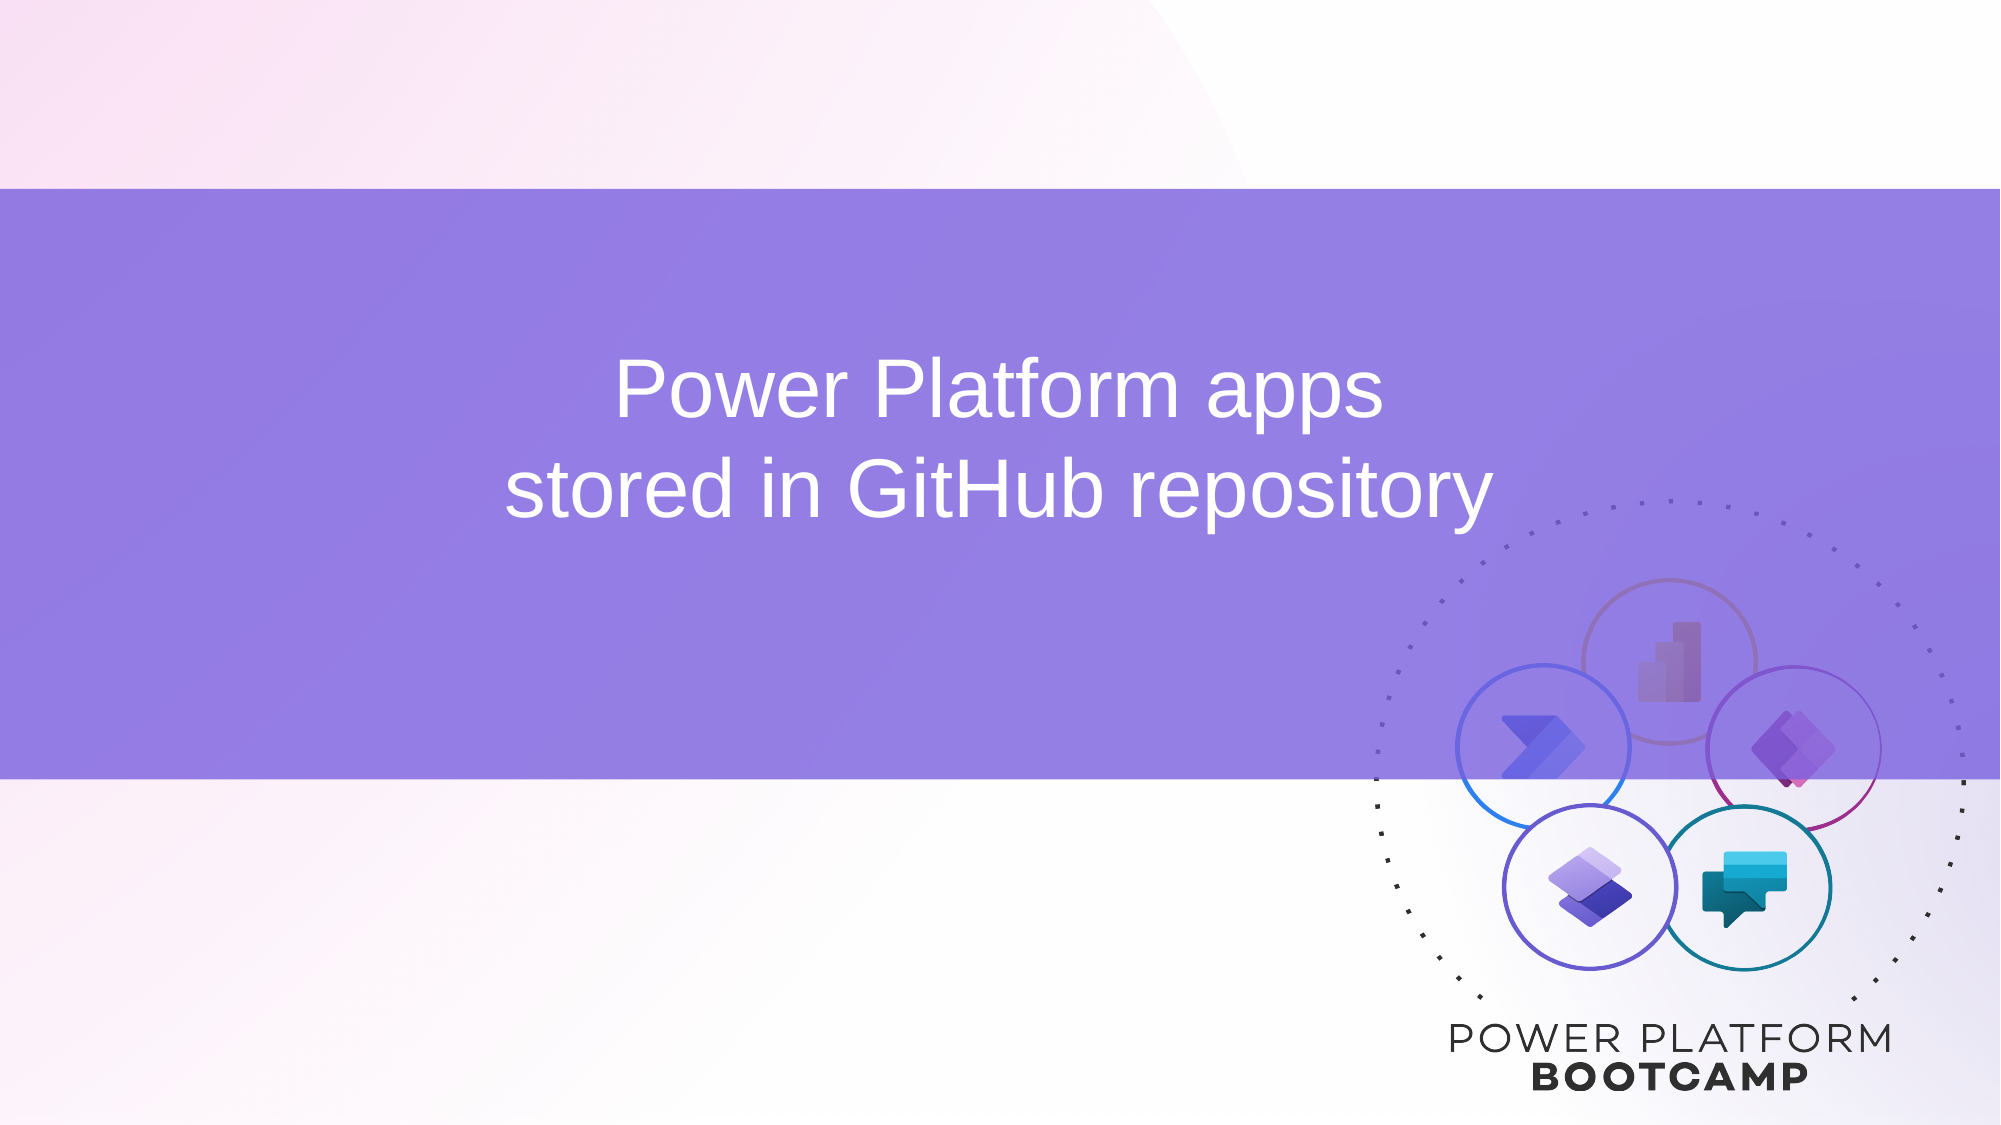

Power Platform apps
stored in GitHub repository